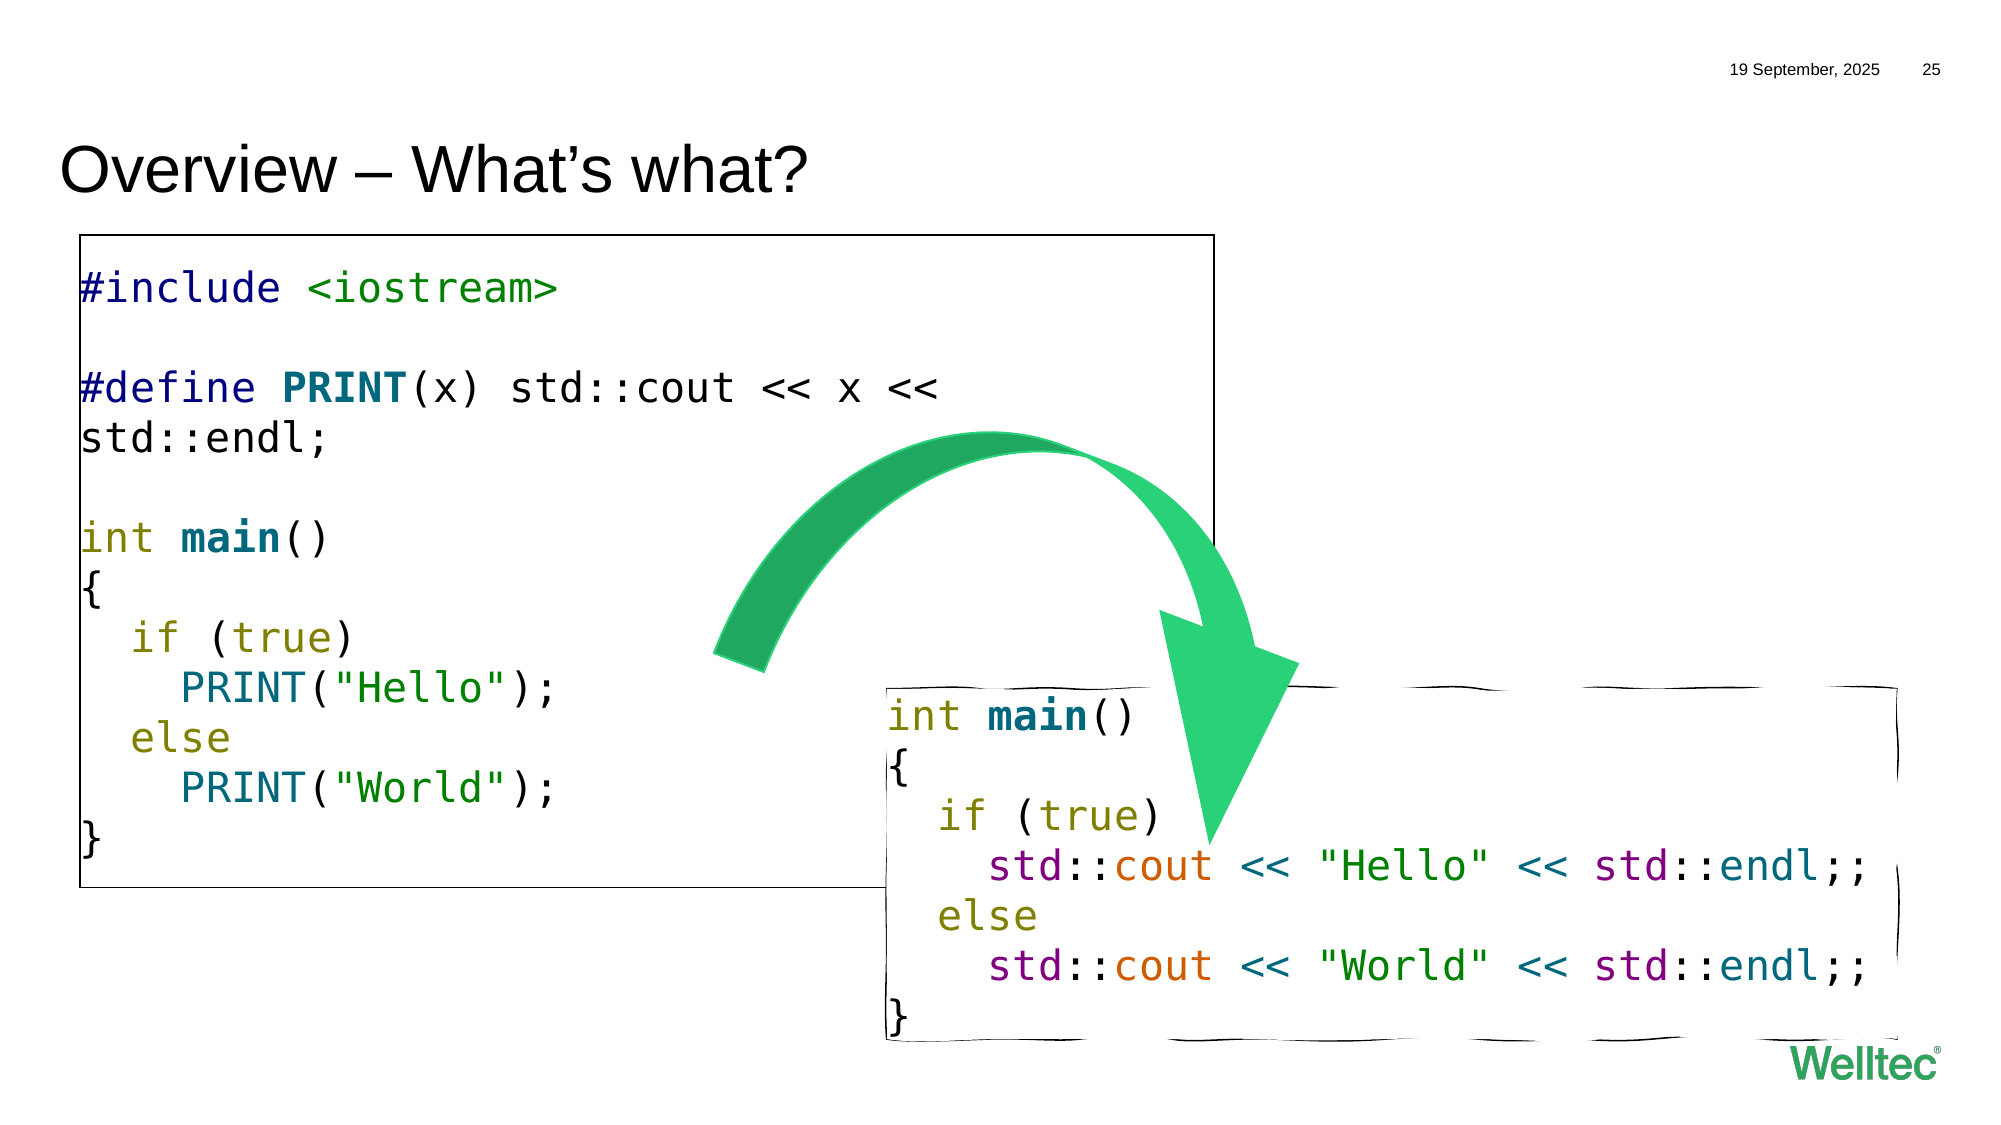

19 September, 2025
25
# Overview – What’s what?
#include <iostream>
#define PRINT(x) std::cout << x << std::endl;
int main()
{
  if (true)
    PRINT("Hello");
  else
    PRINT("World");
}

int main()
{
  if (true)
    std::cout << "Hello" << std::endl;;
  else
    std::cout << "World" << std::endl;;
}